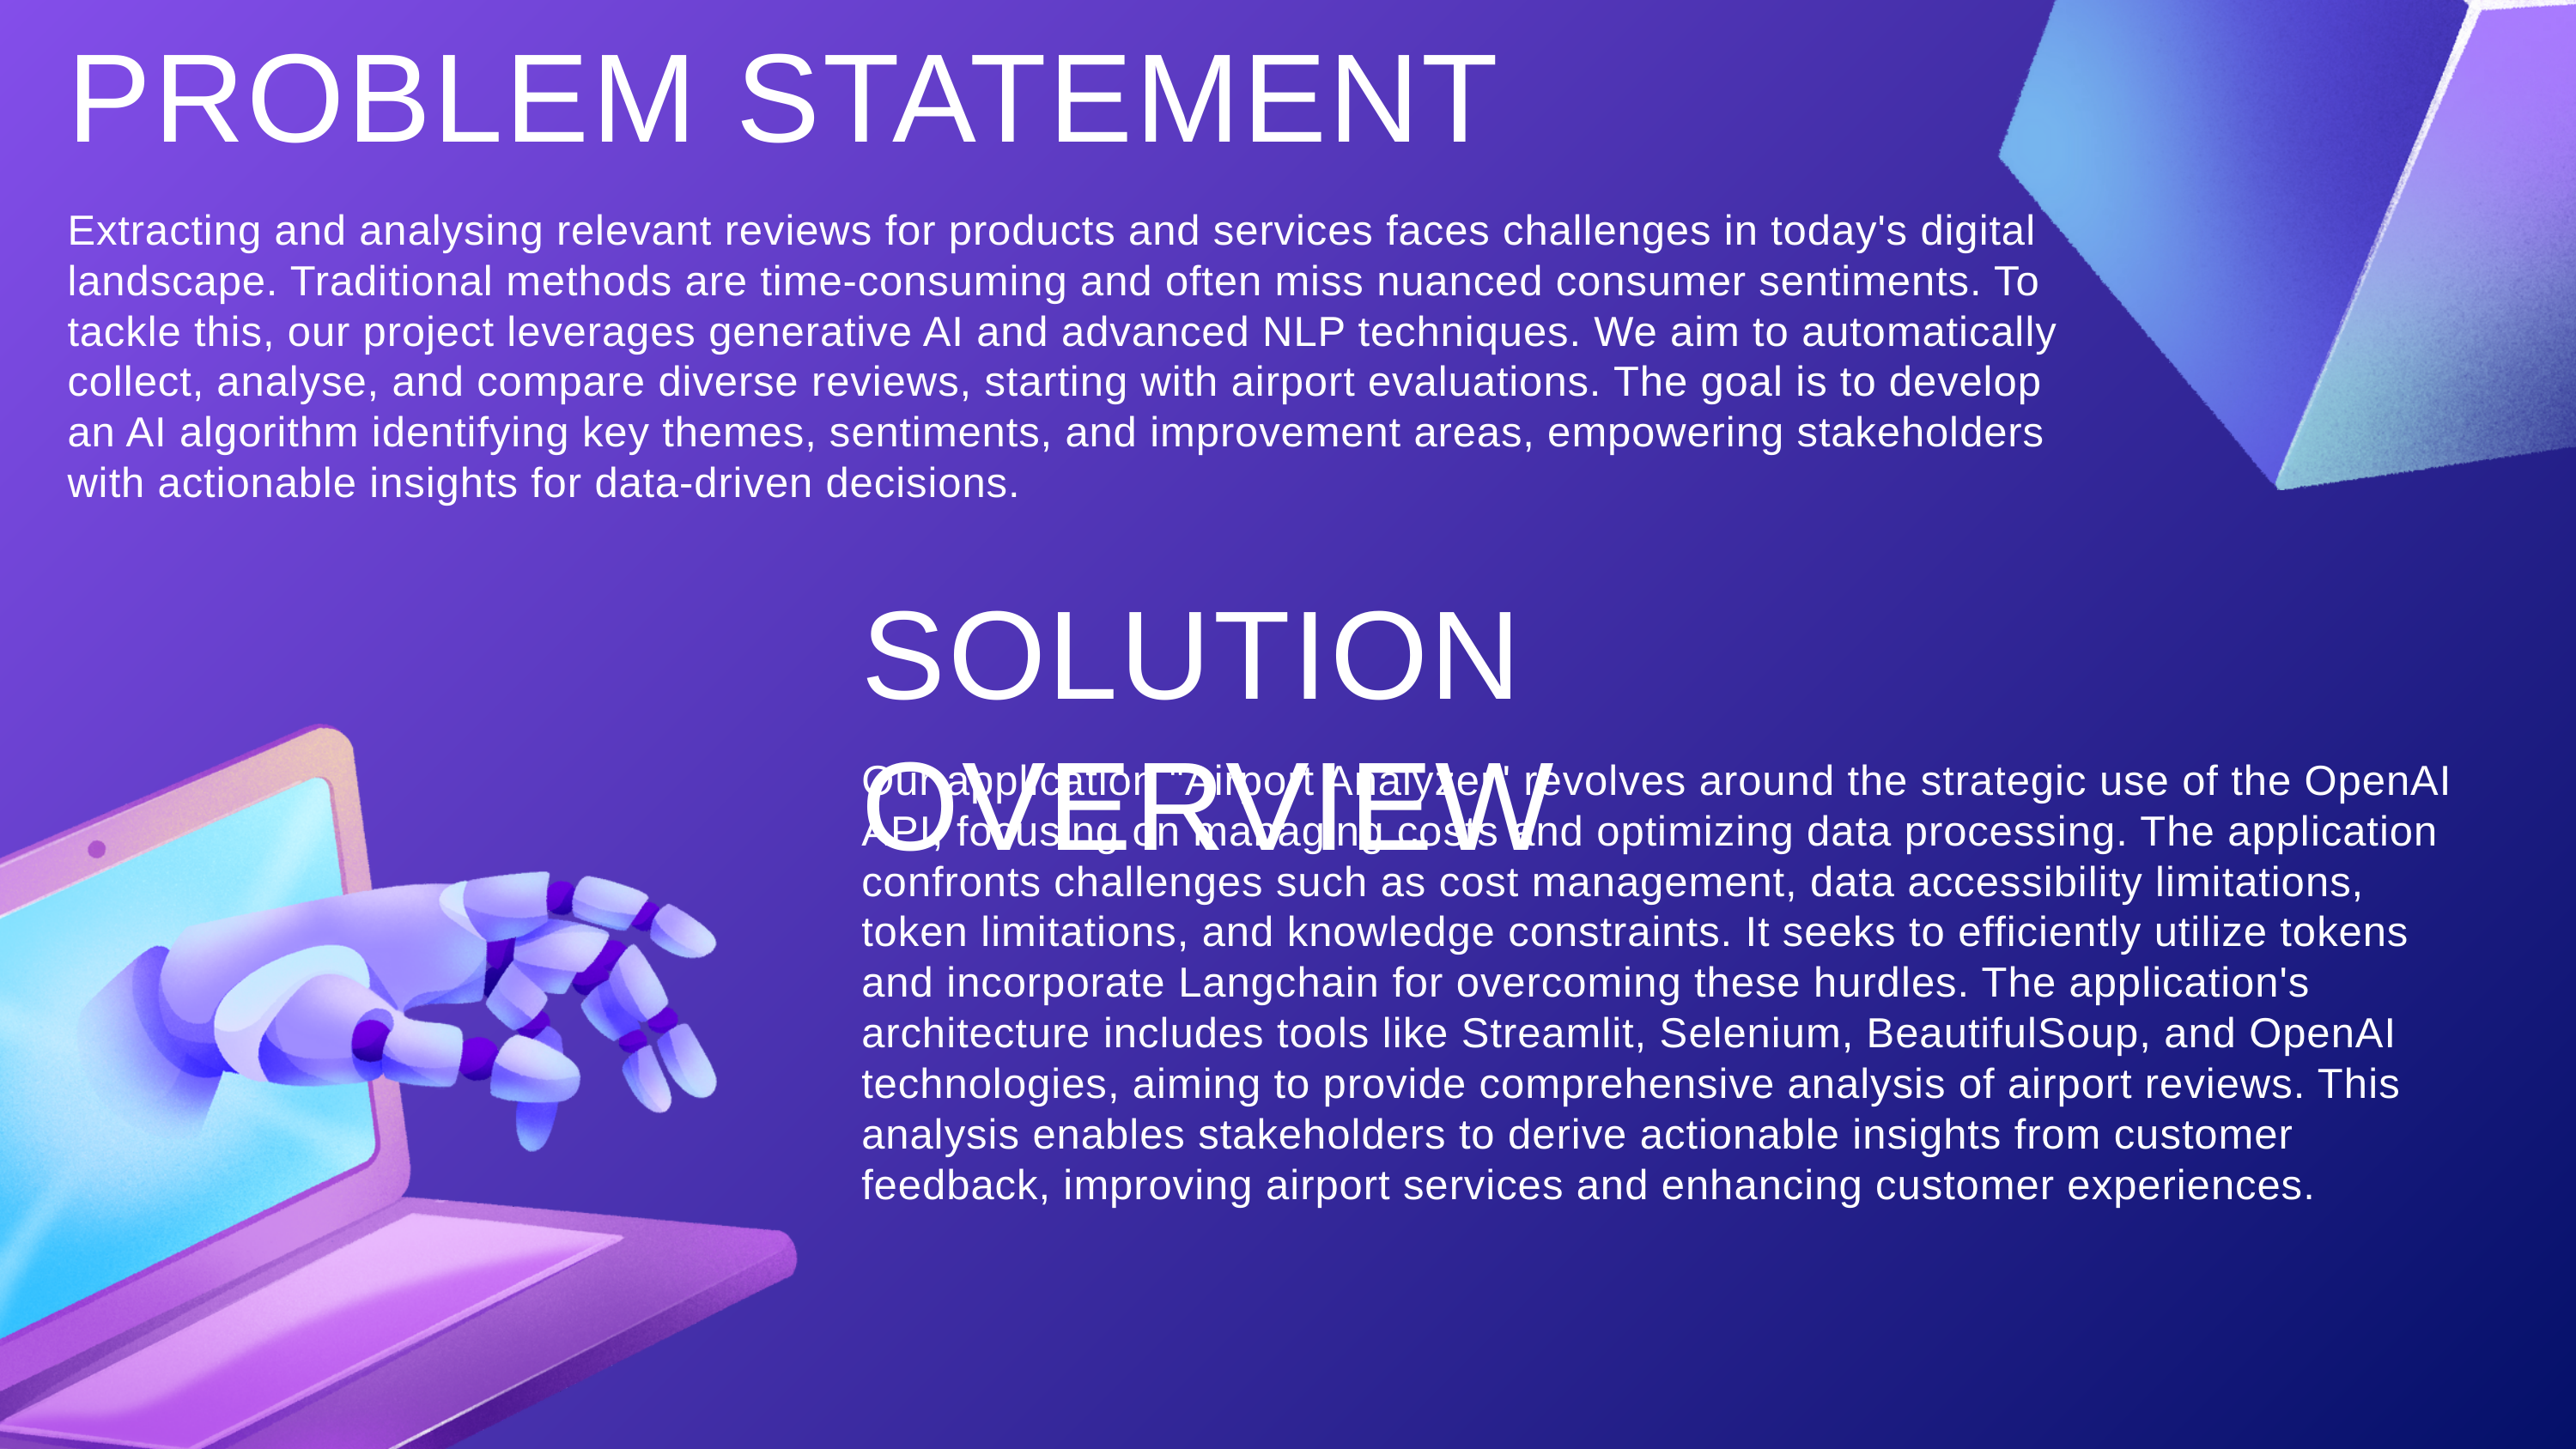

PROBLEM STATEMENT
Extracting and analysing relevant reviews for products and services faces challenges in today's digital landscape. Traditional methods are time-consuming and often miss nuanced consumer sentiments. To tackle this, our project leverages generative AI and advanced NLP techniques. We aim to automatically collect, analyse, and compare diverse reviews, starting with airport evaluations. The goal is to develop an AI algorithm identifying key themes, sentiments, and improvement areas, empowering stakeholders with actionable insights for data-driven decisions.

SOLUTION OVERVIEW

Our application "Airport Analyzer" revolves around the strategic use of the OpenAI API, focusing on managing costs and optimizing data processing. The application confronts challenges such as cost management, data accessibility limitations, token limitations, and knowledge constraints. It seeks to efficiently utilize tokens and incorporate Langchain for overcoming these hurdles. The application's architecture includes tools like Streamlit, Selenium, BeautifulSoup, and OpenAI technologies, aiming to provide comprehensive analysis of airport reviews. This analysis enables stakeholders to derive actionable insights from customer feedback, improving airport services and enhancing customer experiences.